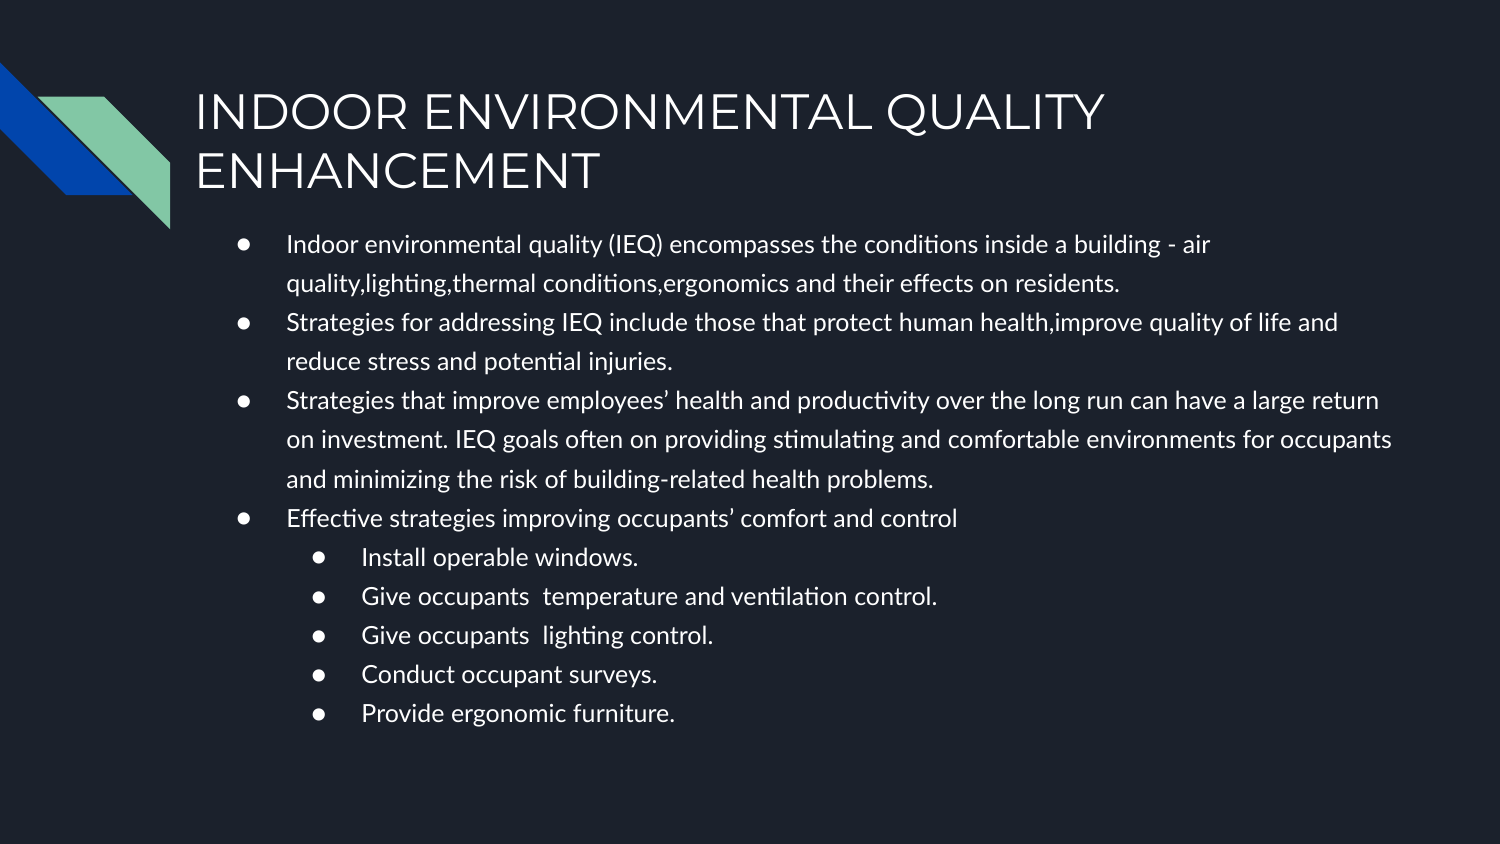

# INDOOR ENVIRONMENTAL QUALITY ENHANCEMENT
Indoor environmental quality (IEQ) encompasses the conditions inside a building - air quality,lighting,thermal conditions,ergonomics and their effects on residents.
Strategies for addressing IEQ include those that protect human health,improve quality of life and reduce stress and potential injuries.
Strategies that improve employees’ health and productivity over the long run can have a large return on investment. IEQ goals often on providing stimulating and comfortable environments for occupants and minimizing the risk of building-related health problems.
Effective strategies improving occupants’ comfort and control
Install operable windows.
Give occupants  temperature and ventilation control.
Give occupants  lighting control.
Conduct occupant surveys.
Provide ergonomic furniture.